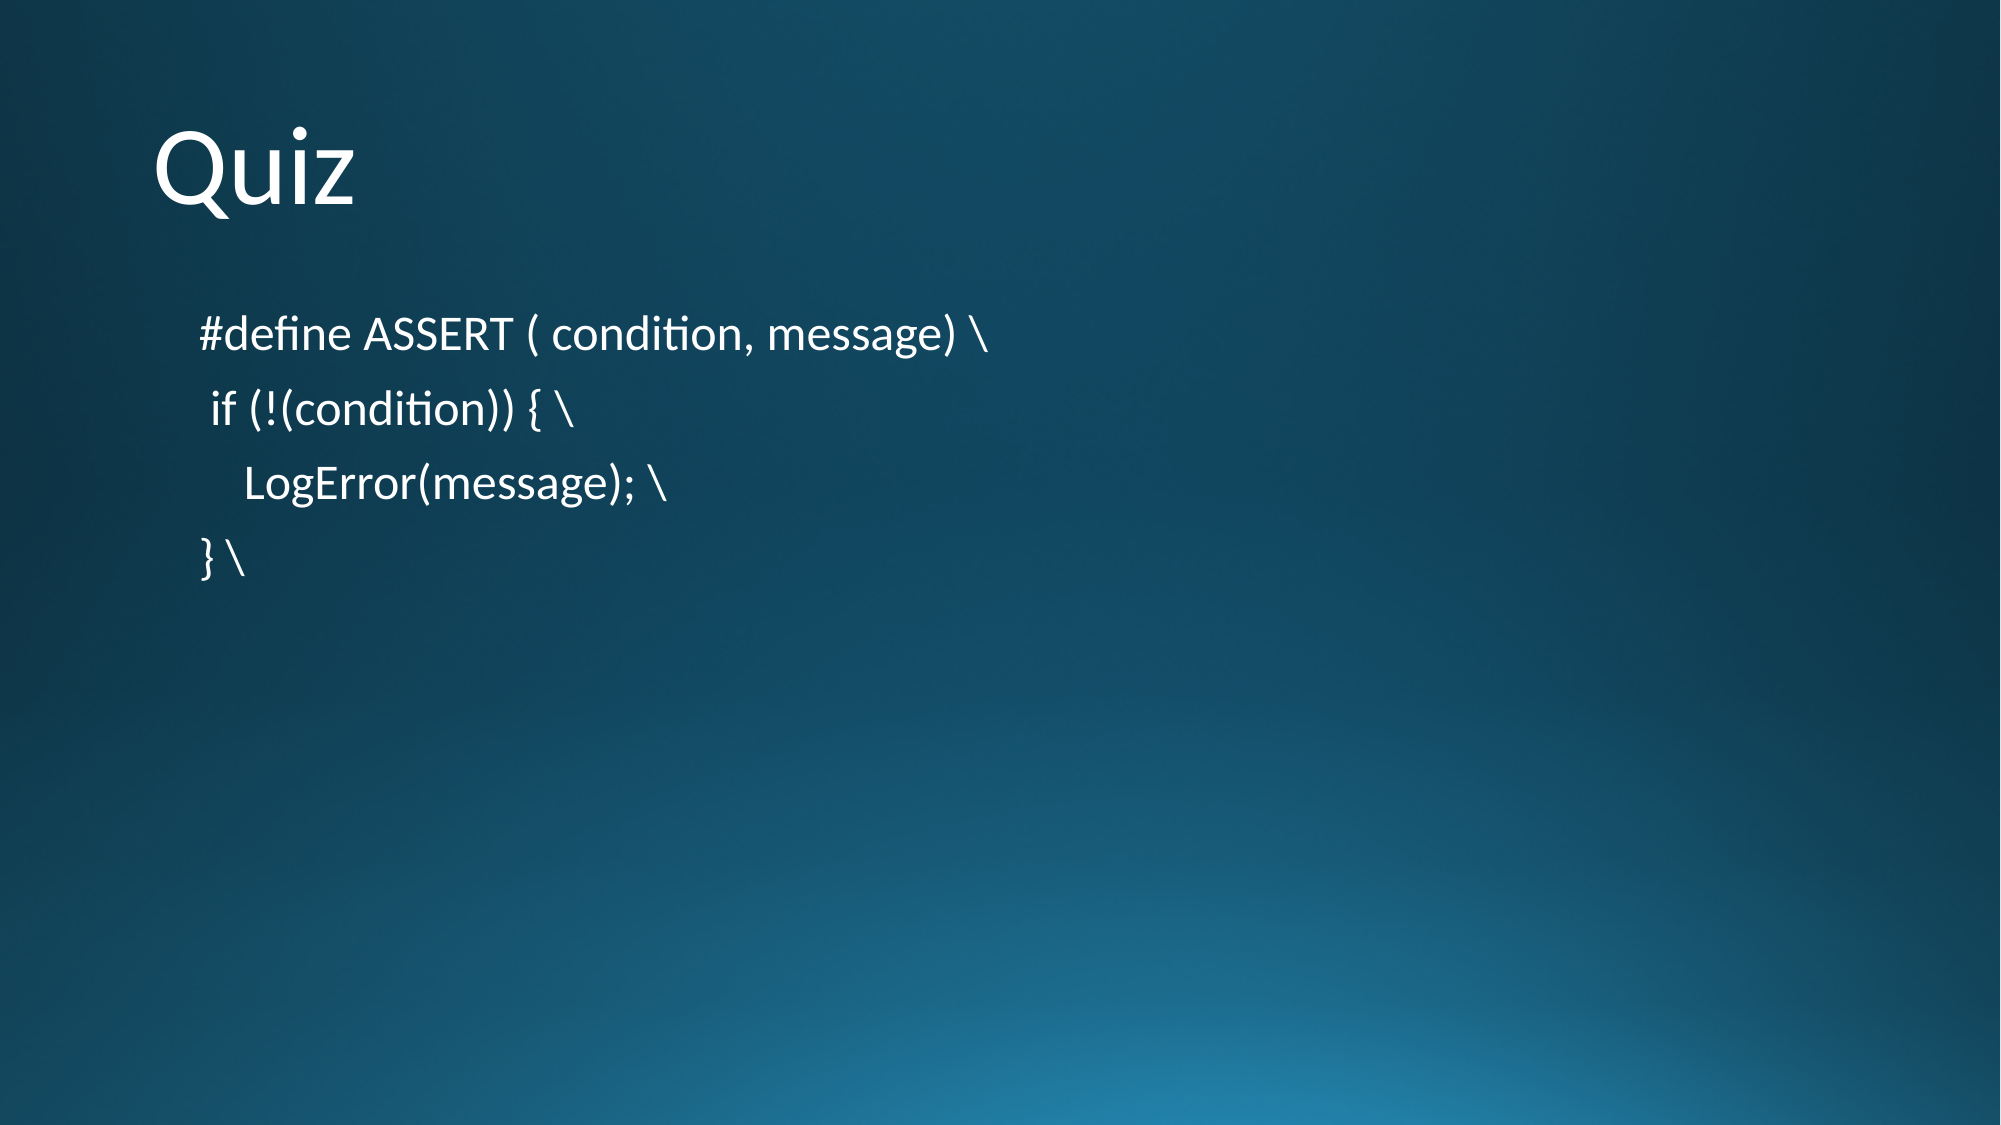

# Quiz
#define ASSERT ( condition, message) \
 if (!(condition)) { \
    LogError(message); \
} \